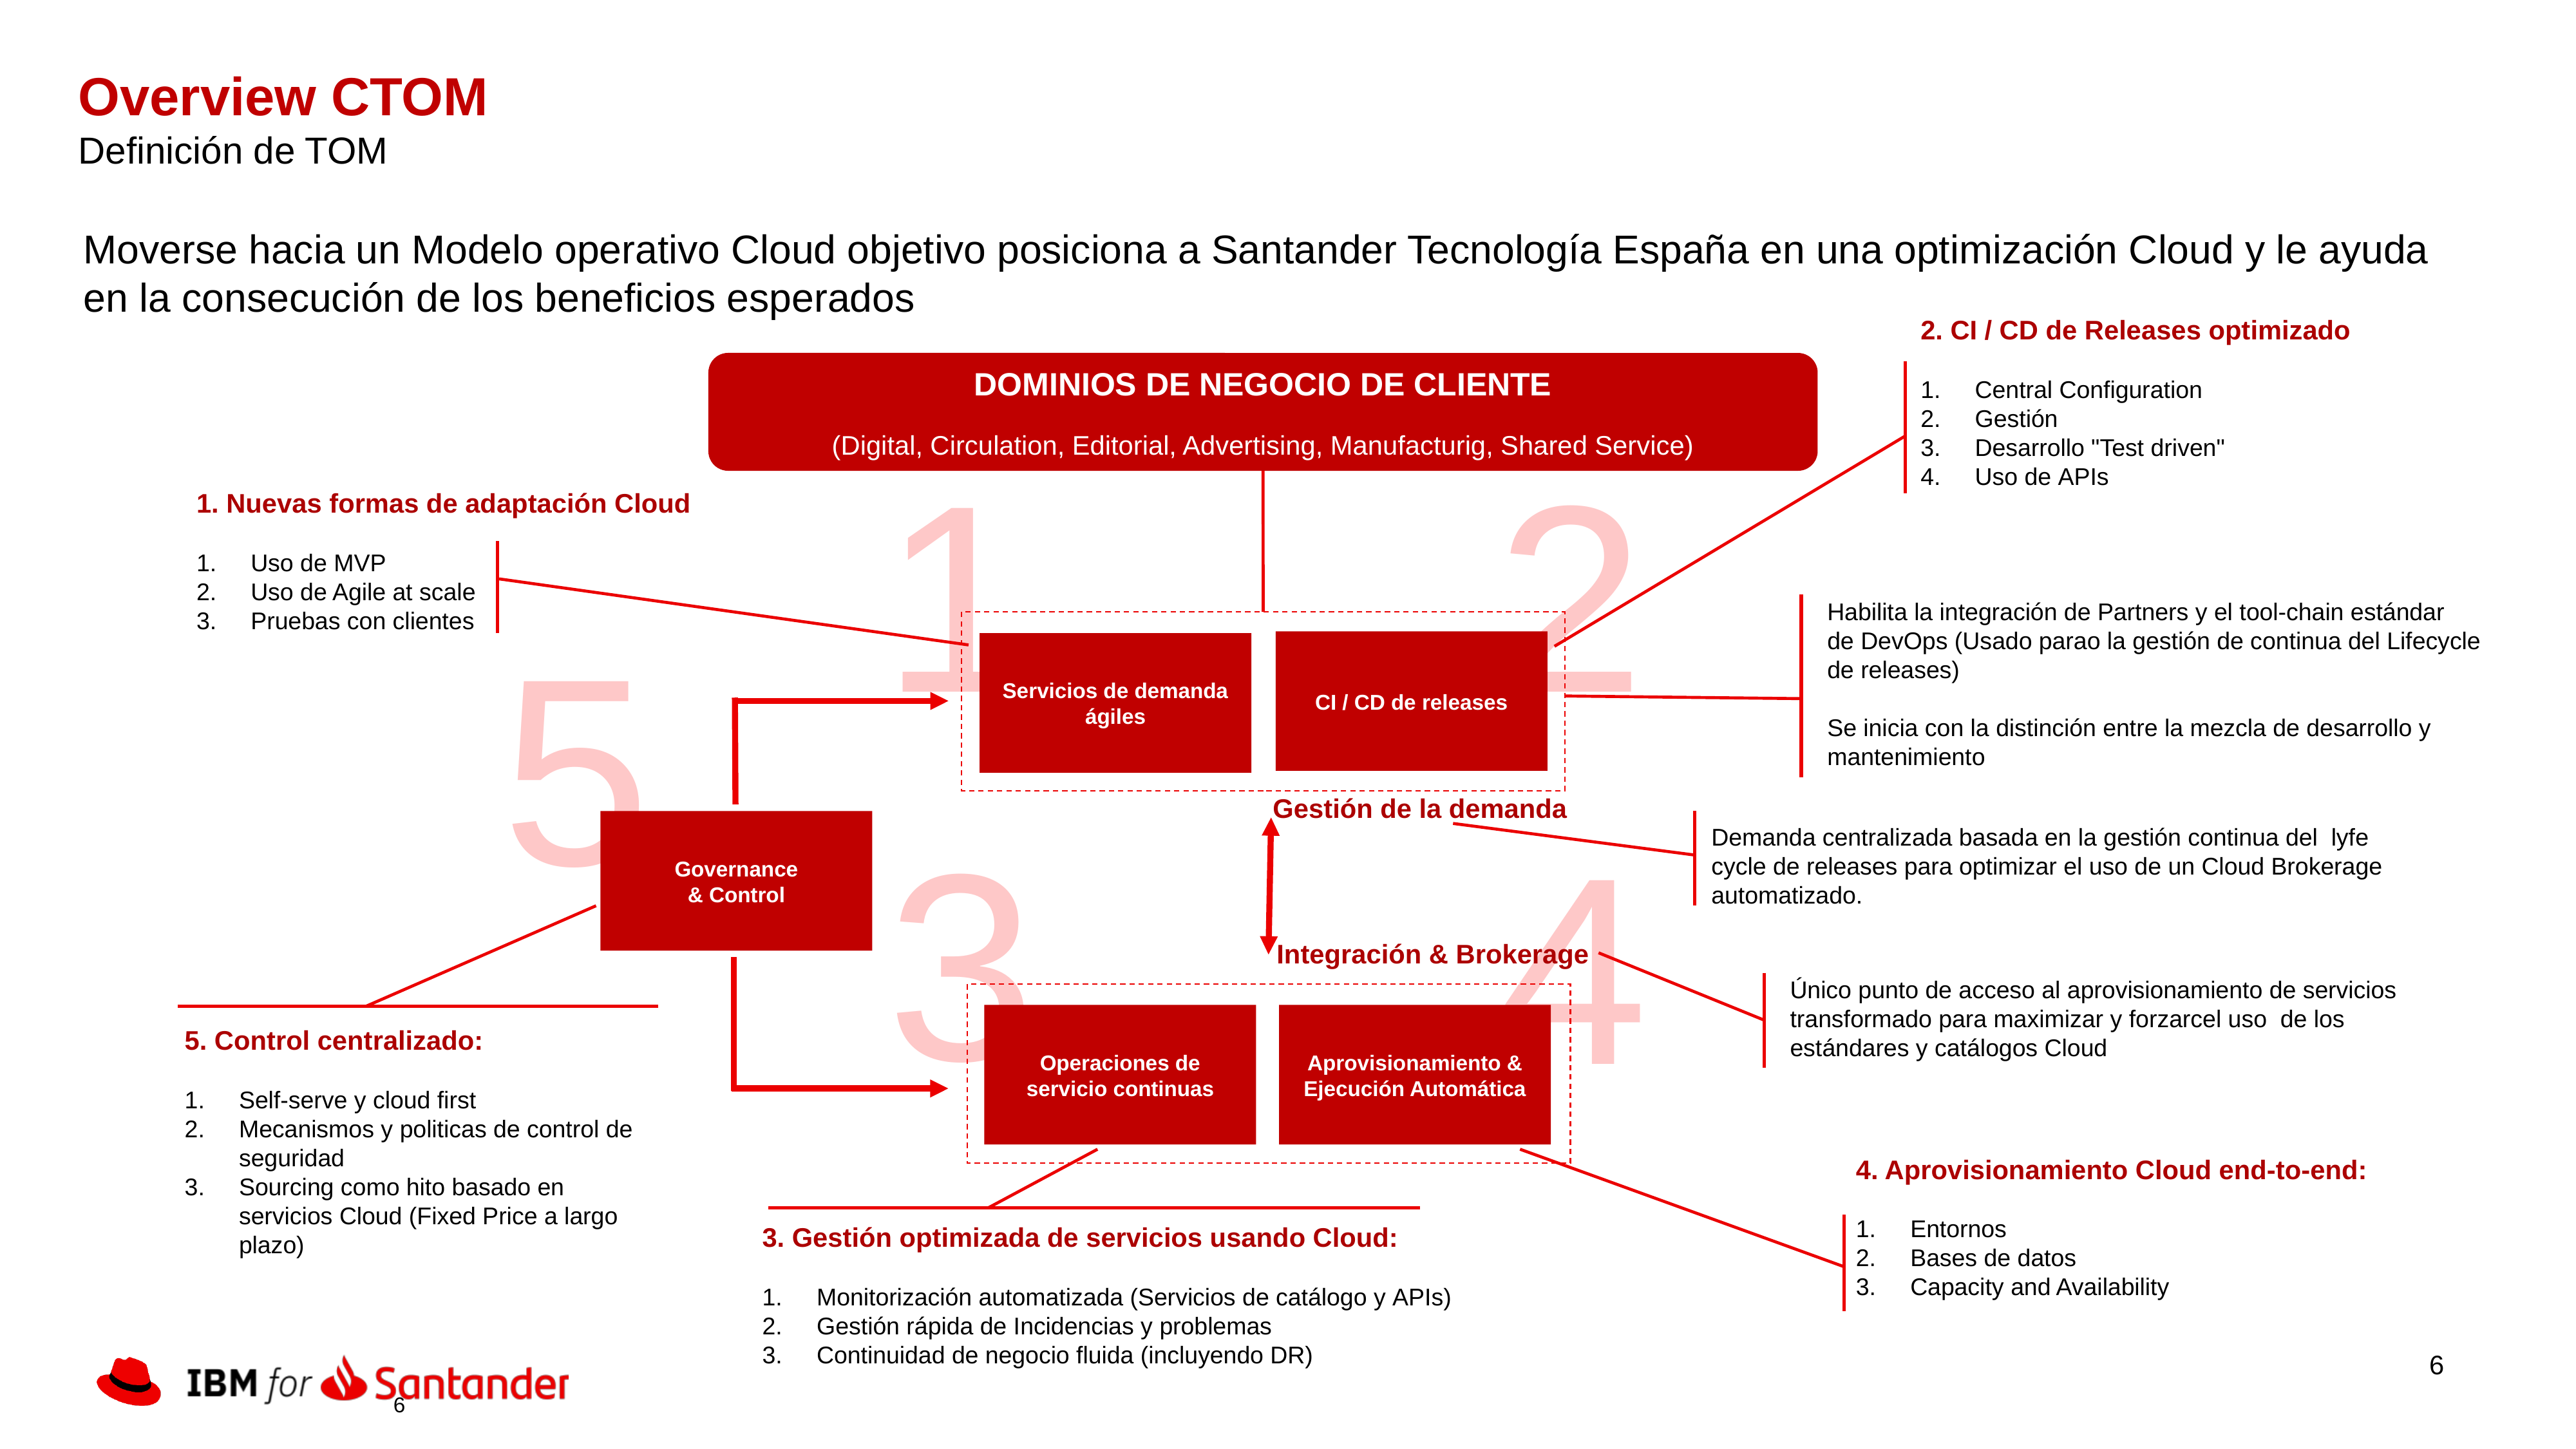

Overview CTOM
Definición de TOM
Moverse hacia un Modelo operativo Cloud objetivo posiciona a Santander Tecnología España en una optimización Cloud y le ayuda en la consecución de los beneficios esperados
2. CI / CD de Releases optimizado

Central Configuration
Gestión
Desarrollo "Test driven"
Uso de APIs
DOMINIOS DE NEGOCIO DE CLIENTE

(Digital, Circulation, Editorial, Advertising, Manufacturig, Shared Service)
1
2
1. Nuevas formas de adaptación Cloud

Uso de MVP
Uso de Agile at scale
Pruebas con clientes
Habilita la integración de Partners y el tool-chain estándar de DevOps (Usado parao la gestión de continua del Lifecycle de releases)

Se inicia con la distinción entre la mezcla de desarrollo y mantenimiento
5

CI / CD de releases
Servicios de demanda ágiles
Gestión de la demanda
3
4
Governance
& Control
Demanda centralizada basada en la gestión continua del  lyfe cycle de releases para optimizar el uso de un Cloud Brokerage automatizado.
Integración & Brokerage
Único punto de acceso al aprovisionamiento de servicios transformado para maximizar y forzarcel uso  de los estándares y catálogos Cloud

Operaciones de servicio continuas
Aprovisionamiento & Ejecución Automática
5. Control centralizado:

Self-serve y cloud first
Mecanismos y politicas de control de seguridad
Sourcing como hito basado en servicios Cloud (Fixed Price a largo plazo)
4. Aprovisionamiento Cloud end-to-end:

Entornos
Bases de datos
Capacity and Availability
3. Gestión optimizada de servicios usando Cloud:

Monitorización automatizada (Servicios de catálogo y APIs)
Gestión rápida de Incidencias y problemas
Continuidad de negocio fluida (incluyendo DR)
6